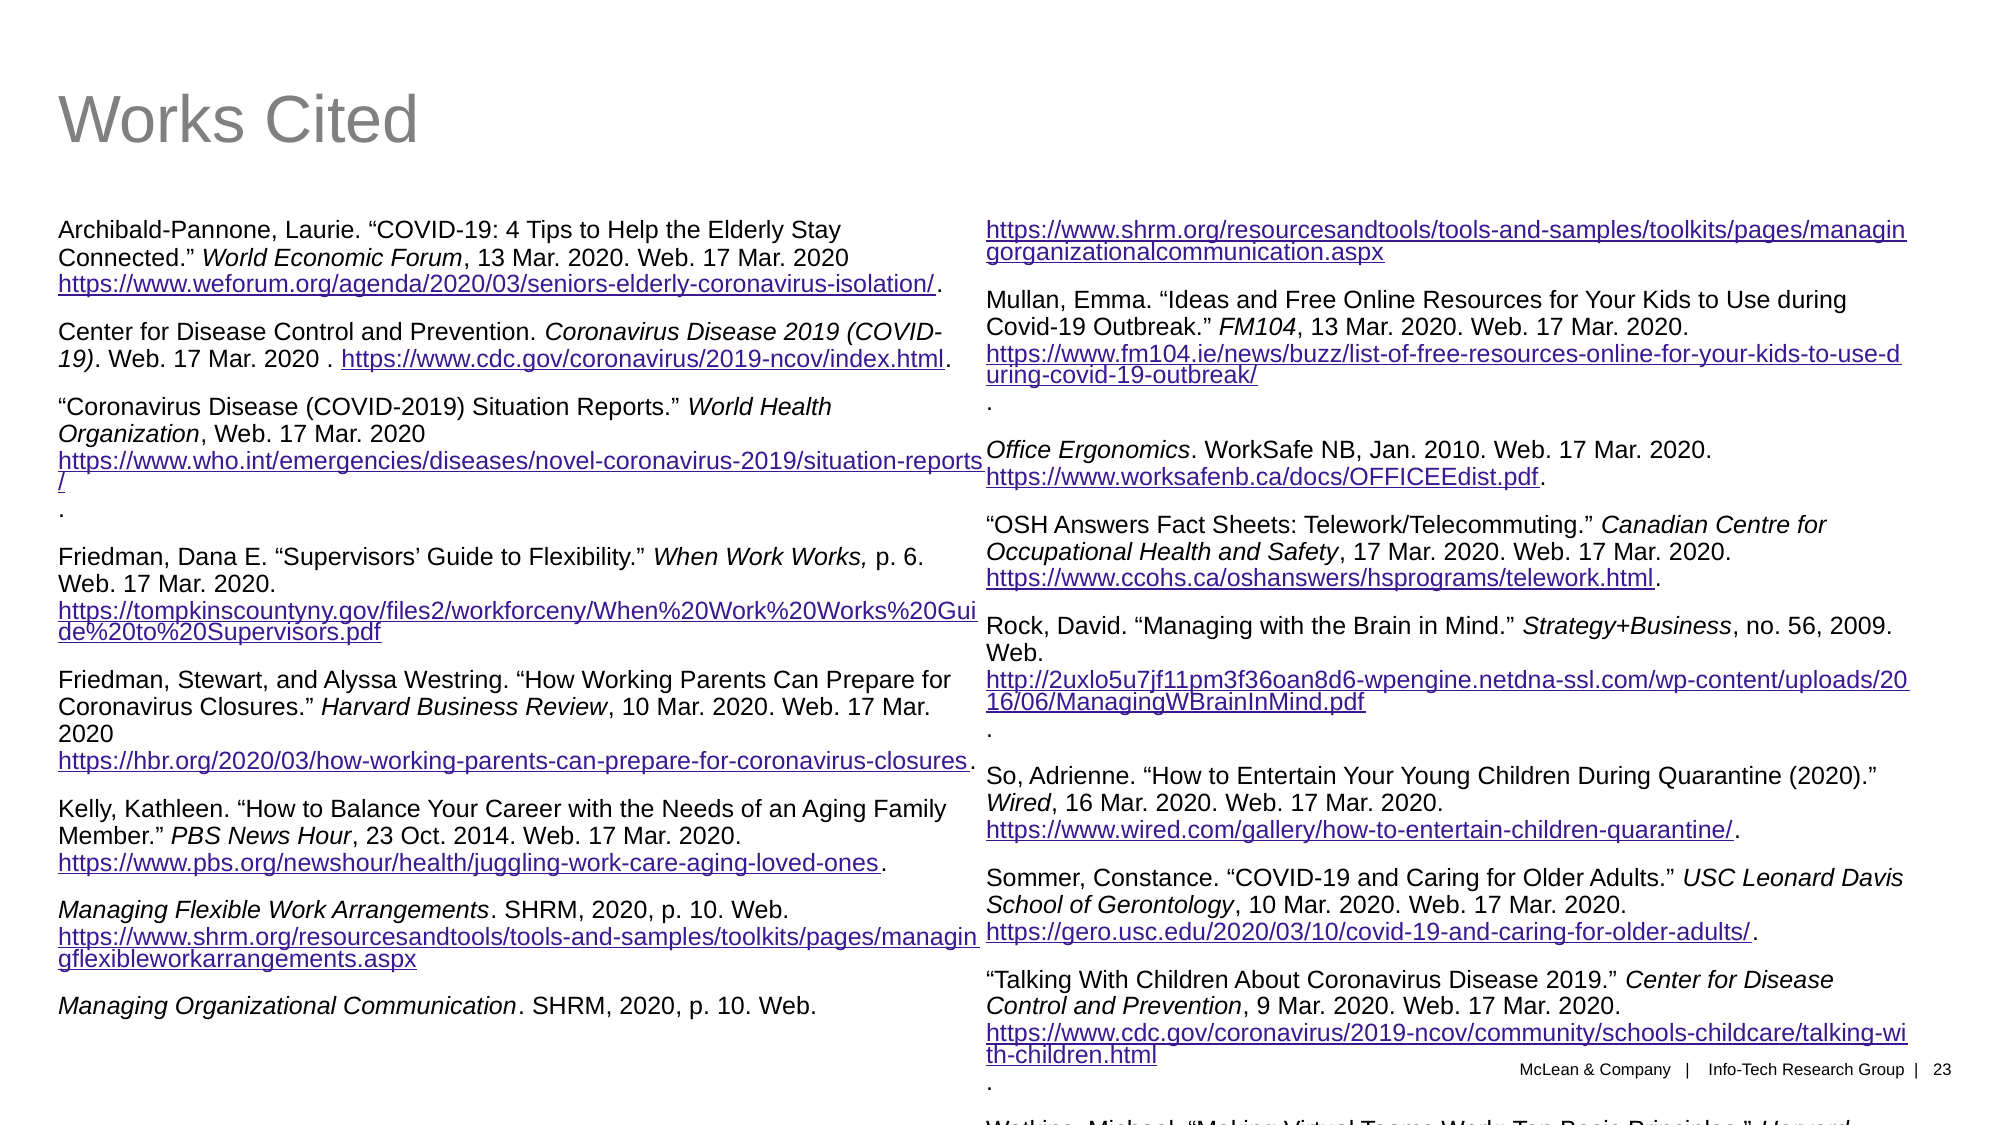

# Works Cited
Archibald-Pannone, Laurie. “COVID-19: 4 Tips to Help the Elderly Stay Connected.” World Economic Forum, 13 Mar. 2020. Web. 17 Mar. 2020 https://www.weforum.org/agenda/2020/03/seniors-elderly-coronavirus-isolation/.
Center for Disease Control and Prevention. Coronavirus Disease 2019 (COVID-19). Web. 17 Mar. 2020 . https://www.cdc.gov/coronavirus/2019-ncov/index.html.
“Coronavirus Disease (COVID-2019) Situation Reports.” World Health Organization, Web. 17 Mar. 2020 https://www.who.int/emergencies/diseases/novel-coronavirus-2019/situation-reports/.
Friedman, Dana E. “Supervisors’ Guide to Flexibility.” When Work Works, p. 6. Web. 17 Mar. 2020. https://tompkinscountyny.gov/files2/workforceny/When%20Work%20Works%20Guide%20to%20Supervisors.pdf
Friedman, Stewart, and Alyssa Westring. “How Working Parents Can Prepare for Coronavirus Closures.” Harvard Business Review, 10 Mar. 2020. Web. 17 Mar. 2020 https://hbr.org/2020/03/how-working-parents-can-prepare-for-coronavirus-closures.
Kelly, Kathleen. “How to Balance Your Career with the Needs of an Aging Family Member.” PBS News Hour, 23 Oct. 2014. Web. 17 Mar. 2020. https://www.pbs.org/newshour/health/juggling-work-care-aging-loved-ones.
Managing Flexible Work Arrangements. SHRM, 2020, p. 10. Web. https://www.shrm.org/resourcesandtools/tools-and-samples/toolkits/pages/managingflexibleworkarrangements.aspx
Managing Organizational Communication. SHRM, 2020, p. 10. Web. https://www.shrm.org/resourcesandtools/tools-and-samples/toolkits/pages/managingorganizationalcommunication.aspx
Mullan, Emma. “Ideas and Free Online Resources for Your Kids to Use during Covid-19 Outbreak.” FM104, 13 Mar. 2020. Web. 17 Mar. 2020. https://www.fm104.ie/news/buzz/list-of-free-resources-online-for-your-kids-to-use-during-covid-19-outbreak/.
Office Ergonomics. WorkSafe NB, Jan. 2010. Web. 17 Mar. 2020. https://www.worksafenb.ca/docs/OFFICEEdist.pdf.
“OSH Answers Fact Sheets: Telework/Telecommuting.” Canadian Centre for Occupational Health and Safety, 17 Mar. 2020. Web. 17 Mar. 2020. https://www.ccohs.ca/oshanswers/hsprograms/telework.html.
Rock, David. “Managing with the Brain in Mind.” Strategy+Business, no. 56, 2009. Web. http://2uxlo5u7jf11pm3f36oan8d6-wpengine.netdna-ssl.com/wp-content/uploads/2016/06/ManagingWBrainInMind.pdf.
So, Adrienne. “How to Entertain Your Young Children During Quarantine (2020).” Wired, 16 Mar. 2020. Web. 17 Mar. 2020. https://www.wired.com/gallery/how-to-entertain-children-quarantine/.
Sommer, Constance. “COVID-19 and Caring for Older Adults.” USC Leonard Davis School of Gerontology, 10 Mar. 2020. Web. 17 Mar. 2020. https://gero.usc.edu/2020/03/10/covid-19-and-caring-for-older-adults/.
“Talking With Children About Coronavirus Disease 2019.” Center for Disease Control and Prevention, 9 Mar. 2020. Web. 17 Mar. 2020. https://www.cdc.gov/coronavirus/2019-ncov/community/schools-childcare/talking-with-children.html.
Watkins, Michael. “Making Virtual Teams Work: Ten Basic Principles.” Harvard Business Review, 27 June 2013. Web. 17 Mar. 2020. https://hbr.org/2013/06/making-virtual-teams-work-ten.